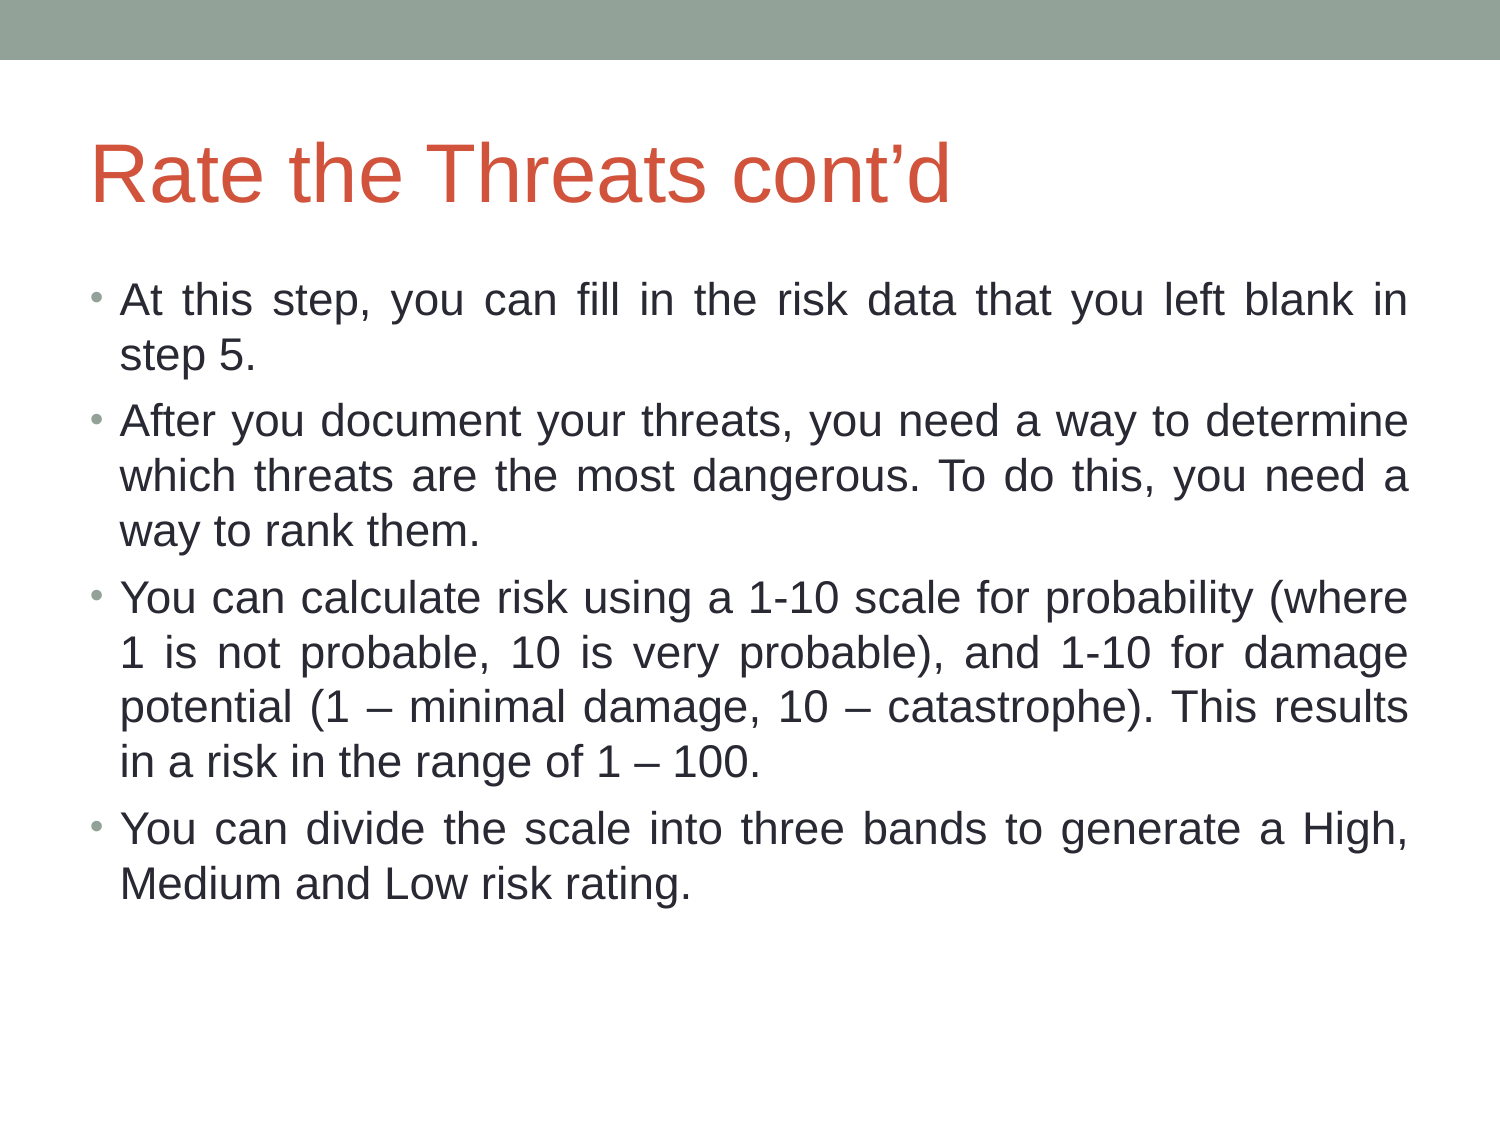

# Rate the Threats cont’d
At this step, you can fill in the risk data that you left blank in step 5.
After you document your threats, you need a way to determine which threats are the most dangerous. To do this, you need a way to rank them.
You can calculate risk using a 1-10 scale for probability (where 1 is not probable, 10 is very probable), and 1-10 for damage potential (1 – minimal damage, 10 – catastrophe). This results in a risk in the range of 1 – 100.
You can divide the scale into three bands to generate a High, Medium and Low risk rating.